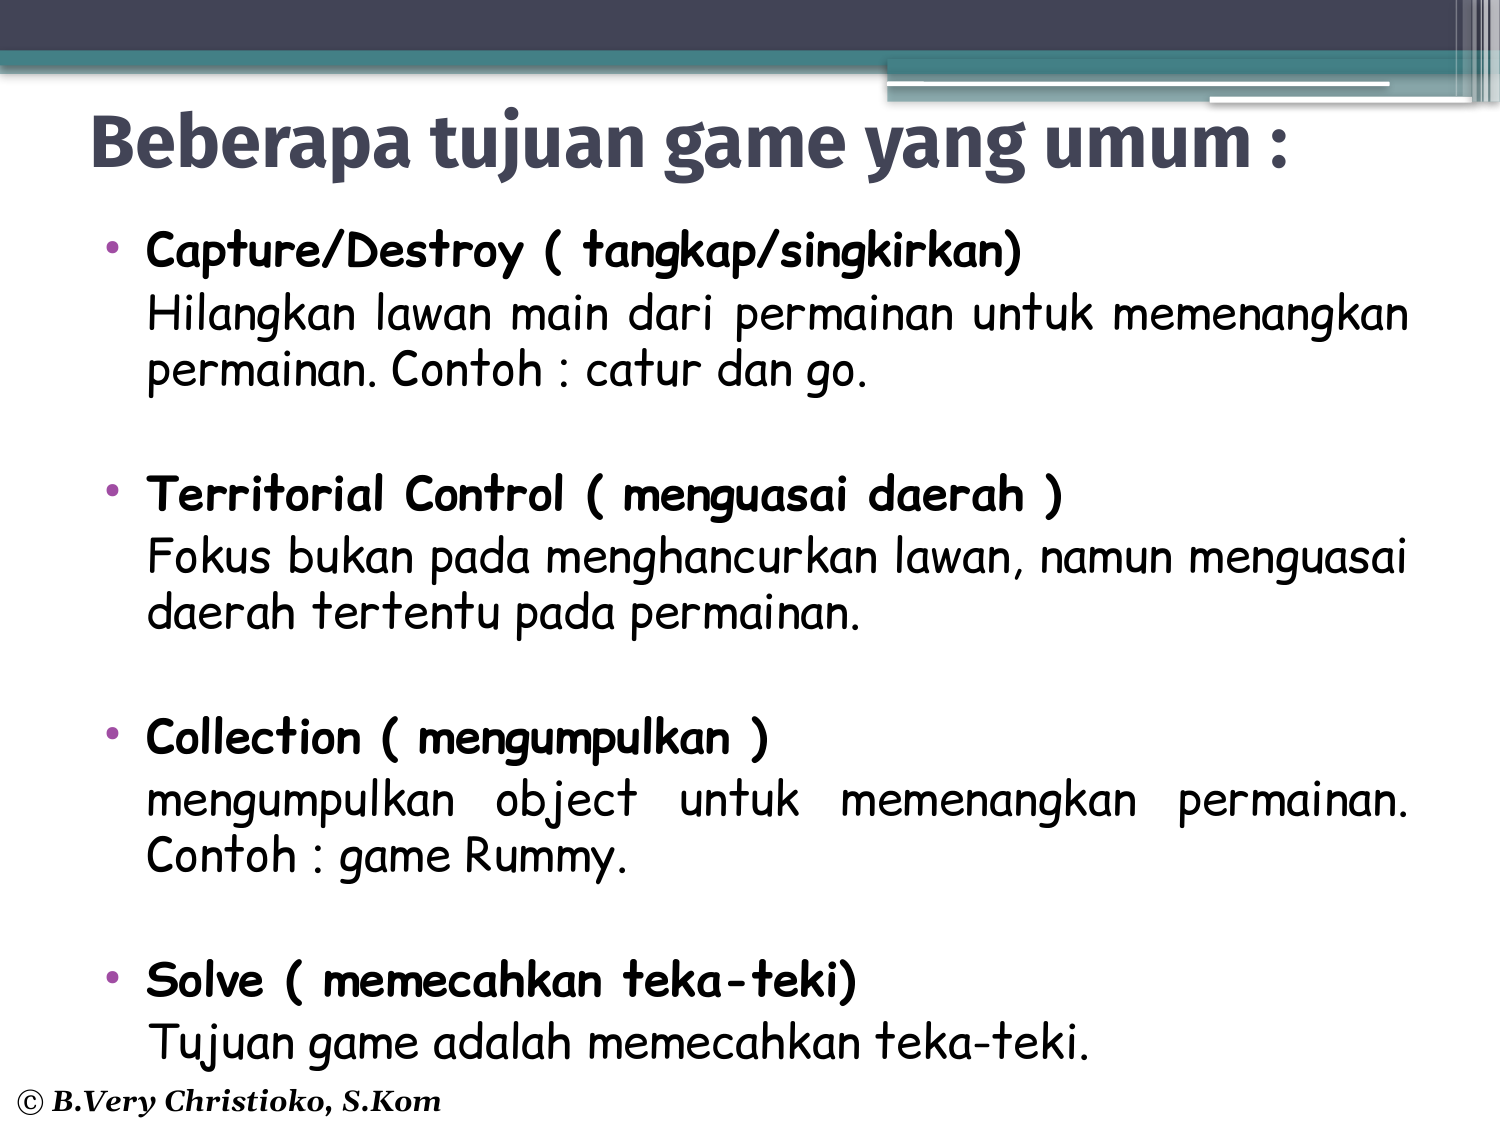

# Beberapa tujuan game yang umum :
Capture/Destroy ( tangkap/singkirkan)
	Hilangkan lawan main dari permainan untuk memenangkan permainan. Contoh : catur dan go.

Territorial Control ( menguasai daerah )
	Fokus bukan pada menghancurkan lawan, namun menguasai daerah tertentu pada permainan.

Collection ( mengumpulkan )
	mengumpulkan object untuk memenangkan permainan. Contoh : game Rummy.

Solve ( memecahkan teka-teki)
	Tujuan game adalah memecahkan teka-teki.

© B.Very Christioko, S.Kom